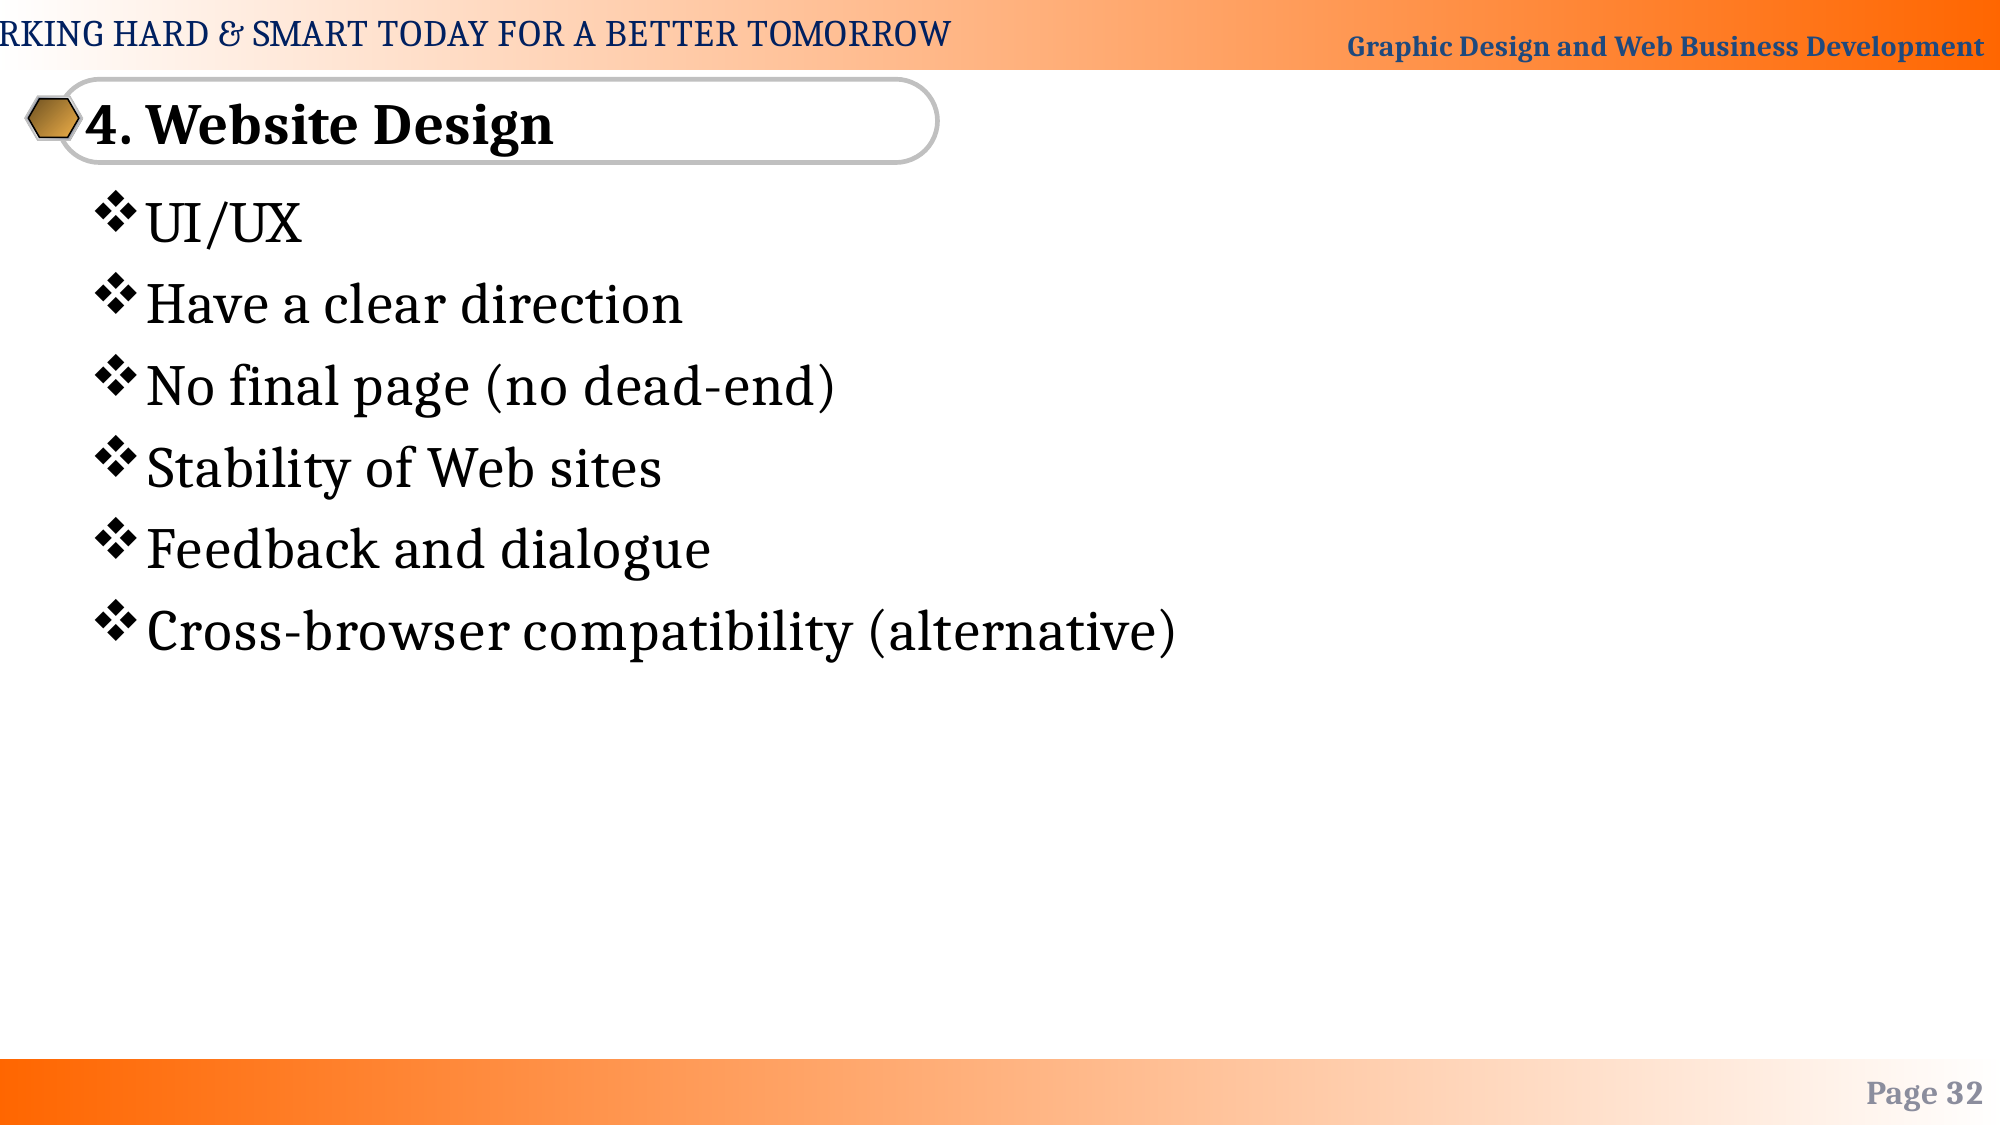

4. Website Design

UI/UX
Have a clear direction
No final page (no dead-end)
Stability of Web sites
Feedback and dialogue
Cross-browser compatibility (alternative)
Page 32